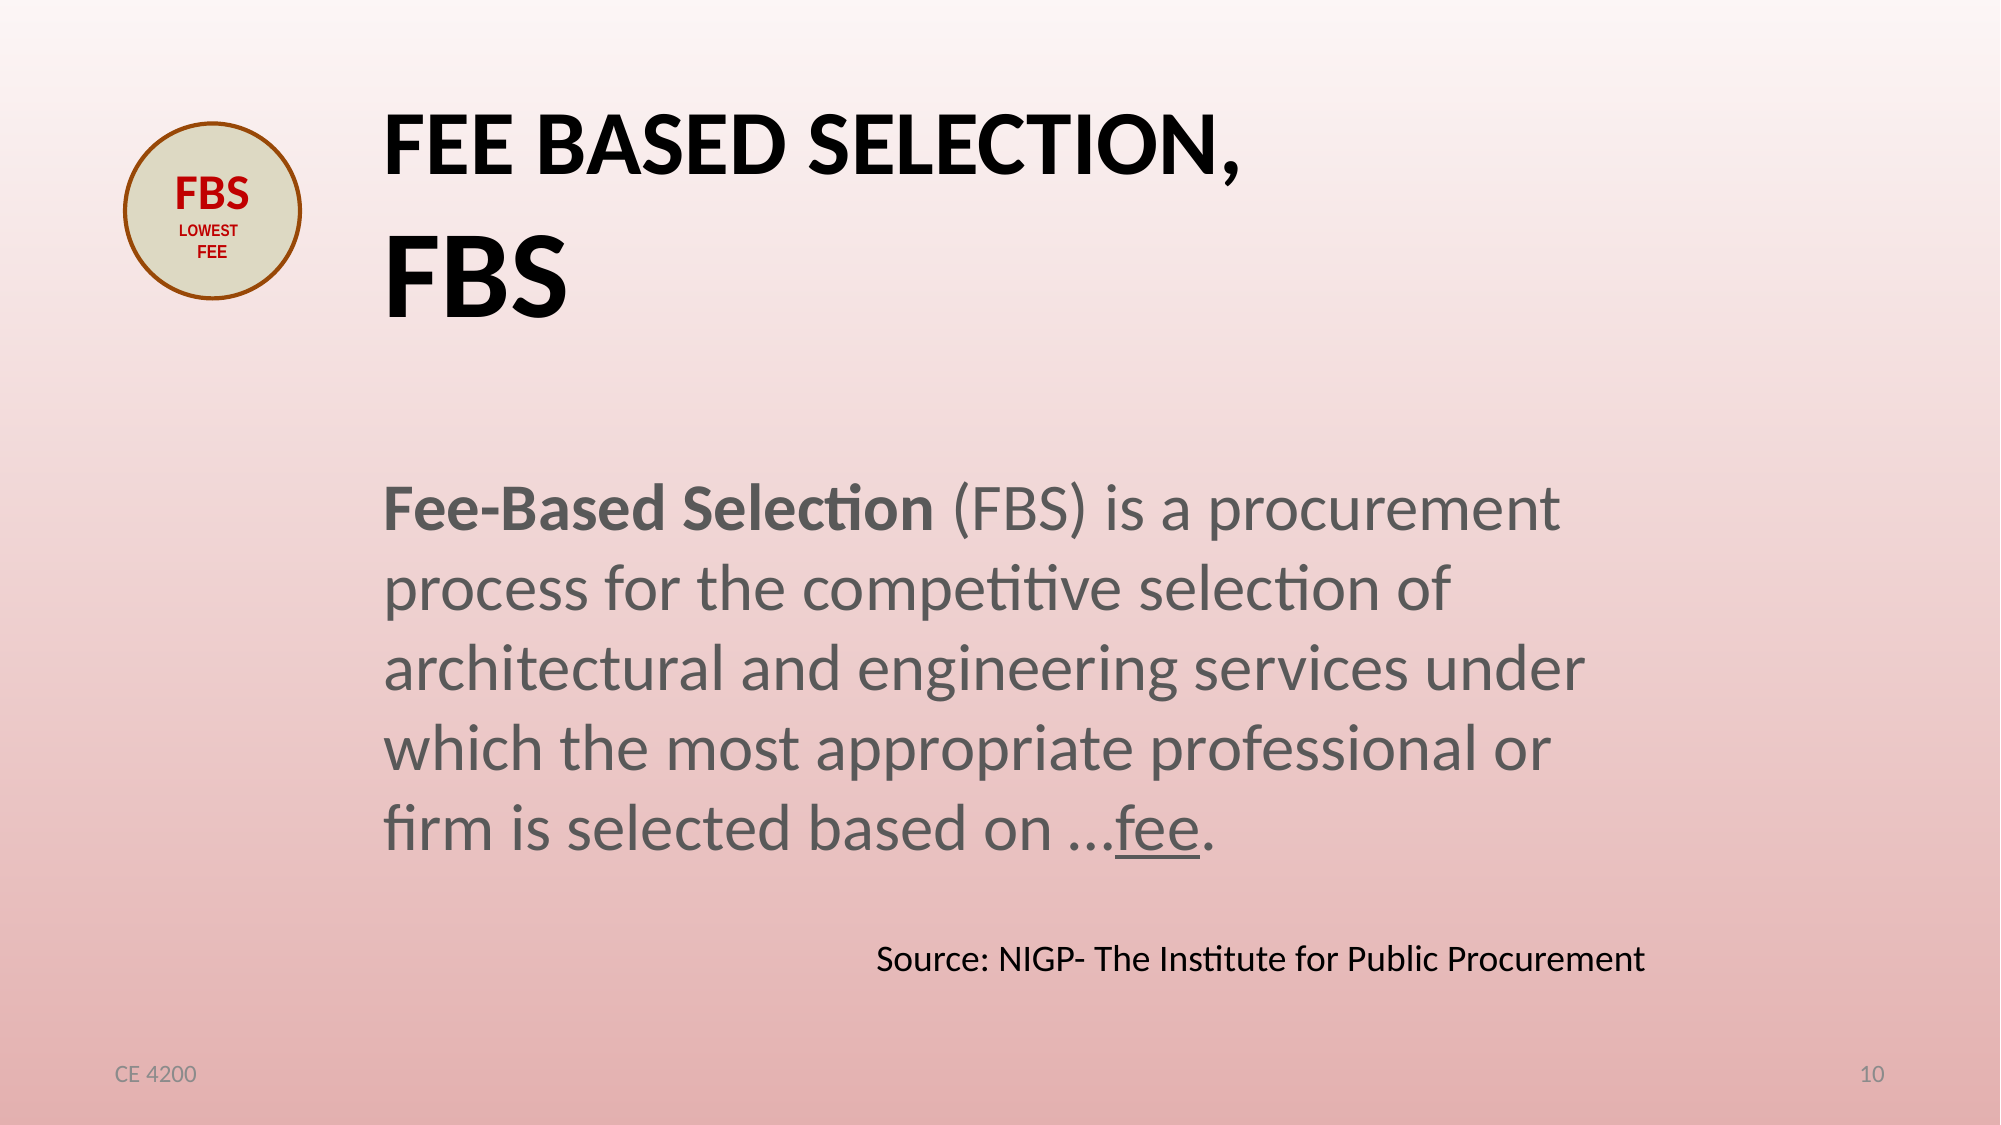

# fee based selection,                fBS
FBS
LOWEST   FEE
Fee-Based Selection (FBS) is a procurement process for the competitive selection of architectural and engineering services under which the most appropriate professional or firm is selected based on …fee.
Source: NIGP- The Institute for Public Procurement
CE 4200
10